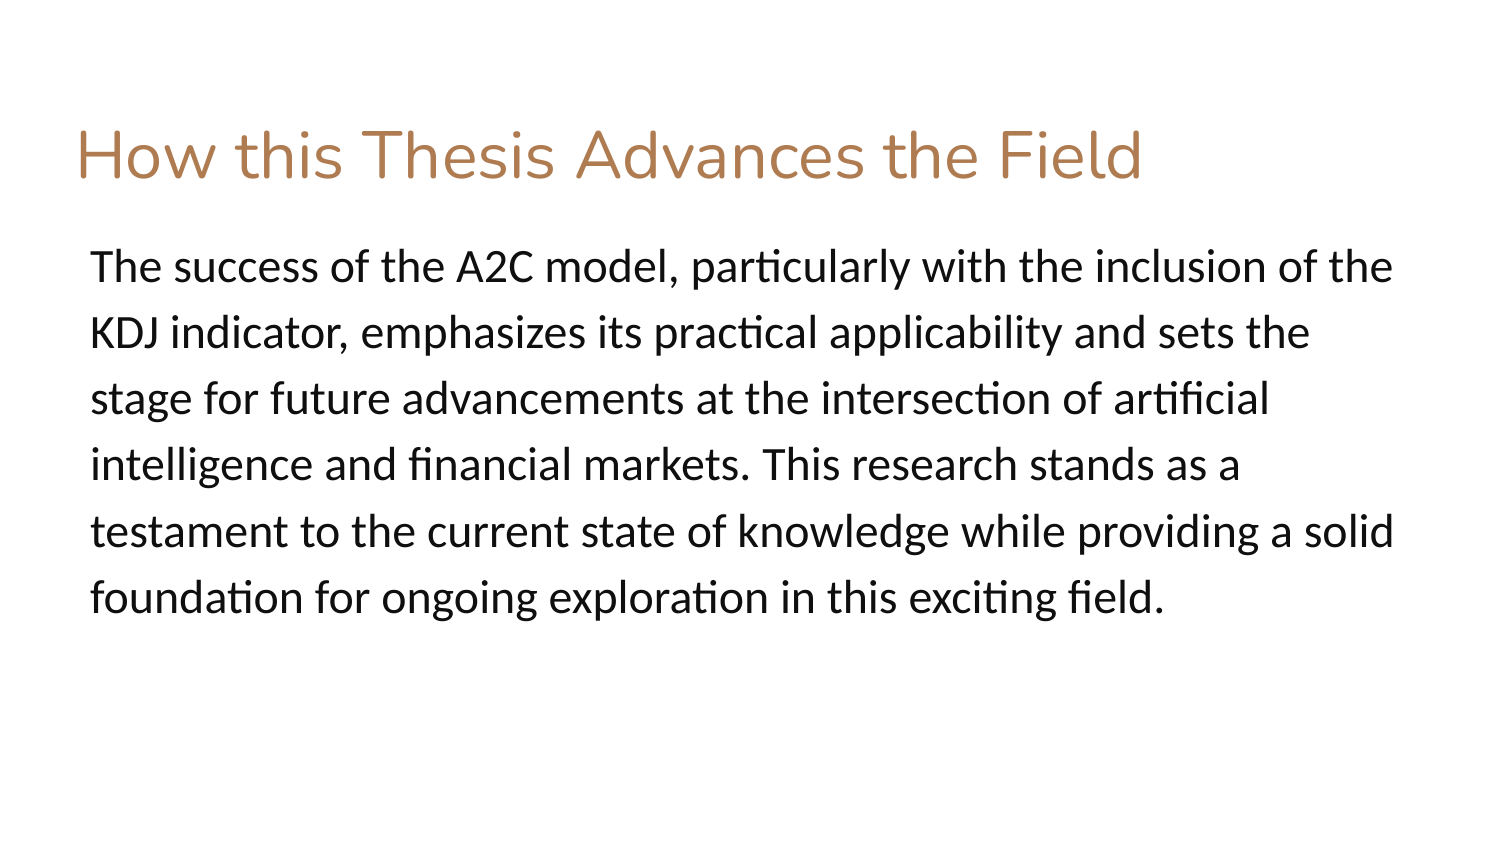

# How this Thesis Advances the Field
The success of the A2C model, particularly with the inclusion of the KDJ indicator, emphasizes its practical applicability and sets the stage for future advancements at the intersection of artificial intelligence and financial markets. This research stands as a testament to the current state of knowledge while providing a solid foundation for ongoing exploration in this exciting field.